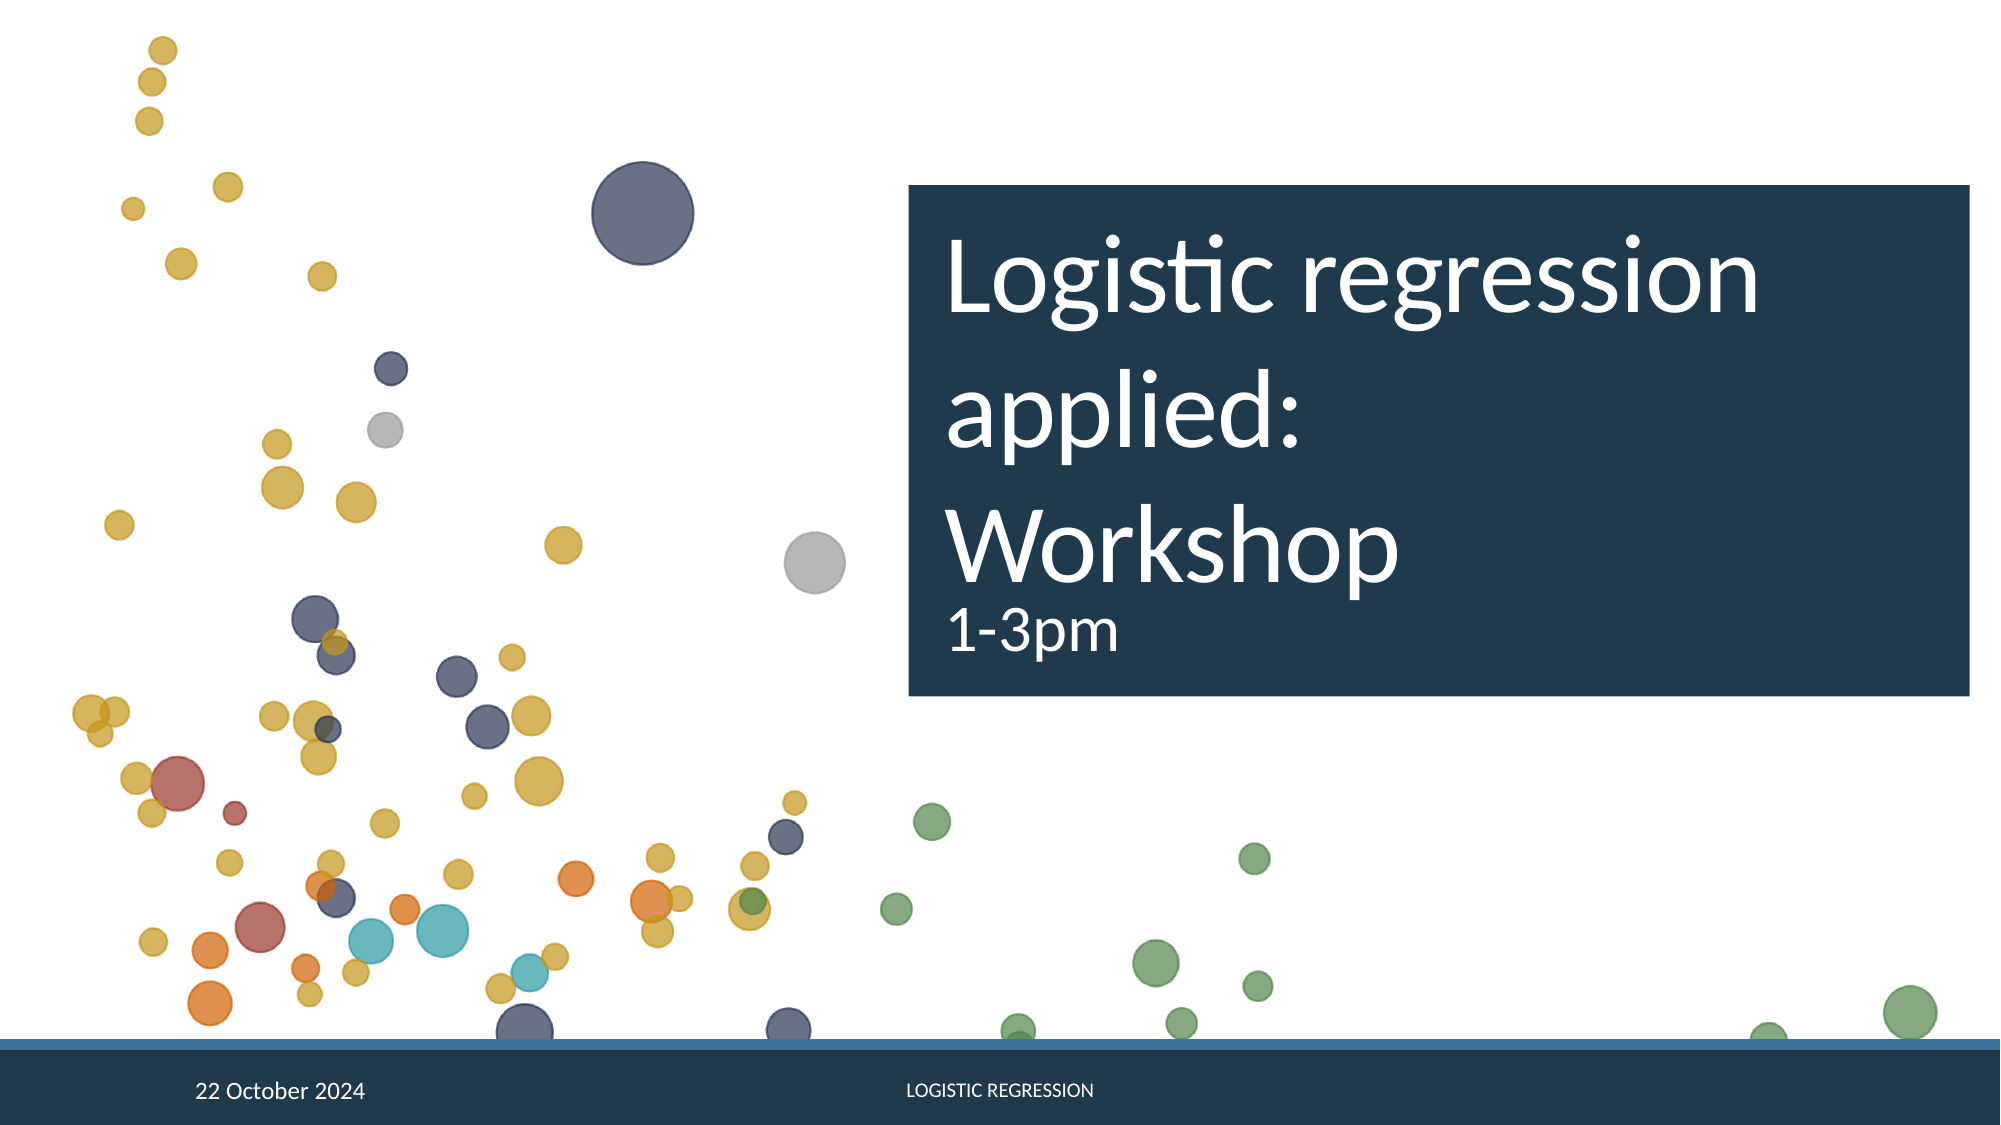

# Logistic regression applied: Workshop
1-3pm
22 October 2024
Logistic regression